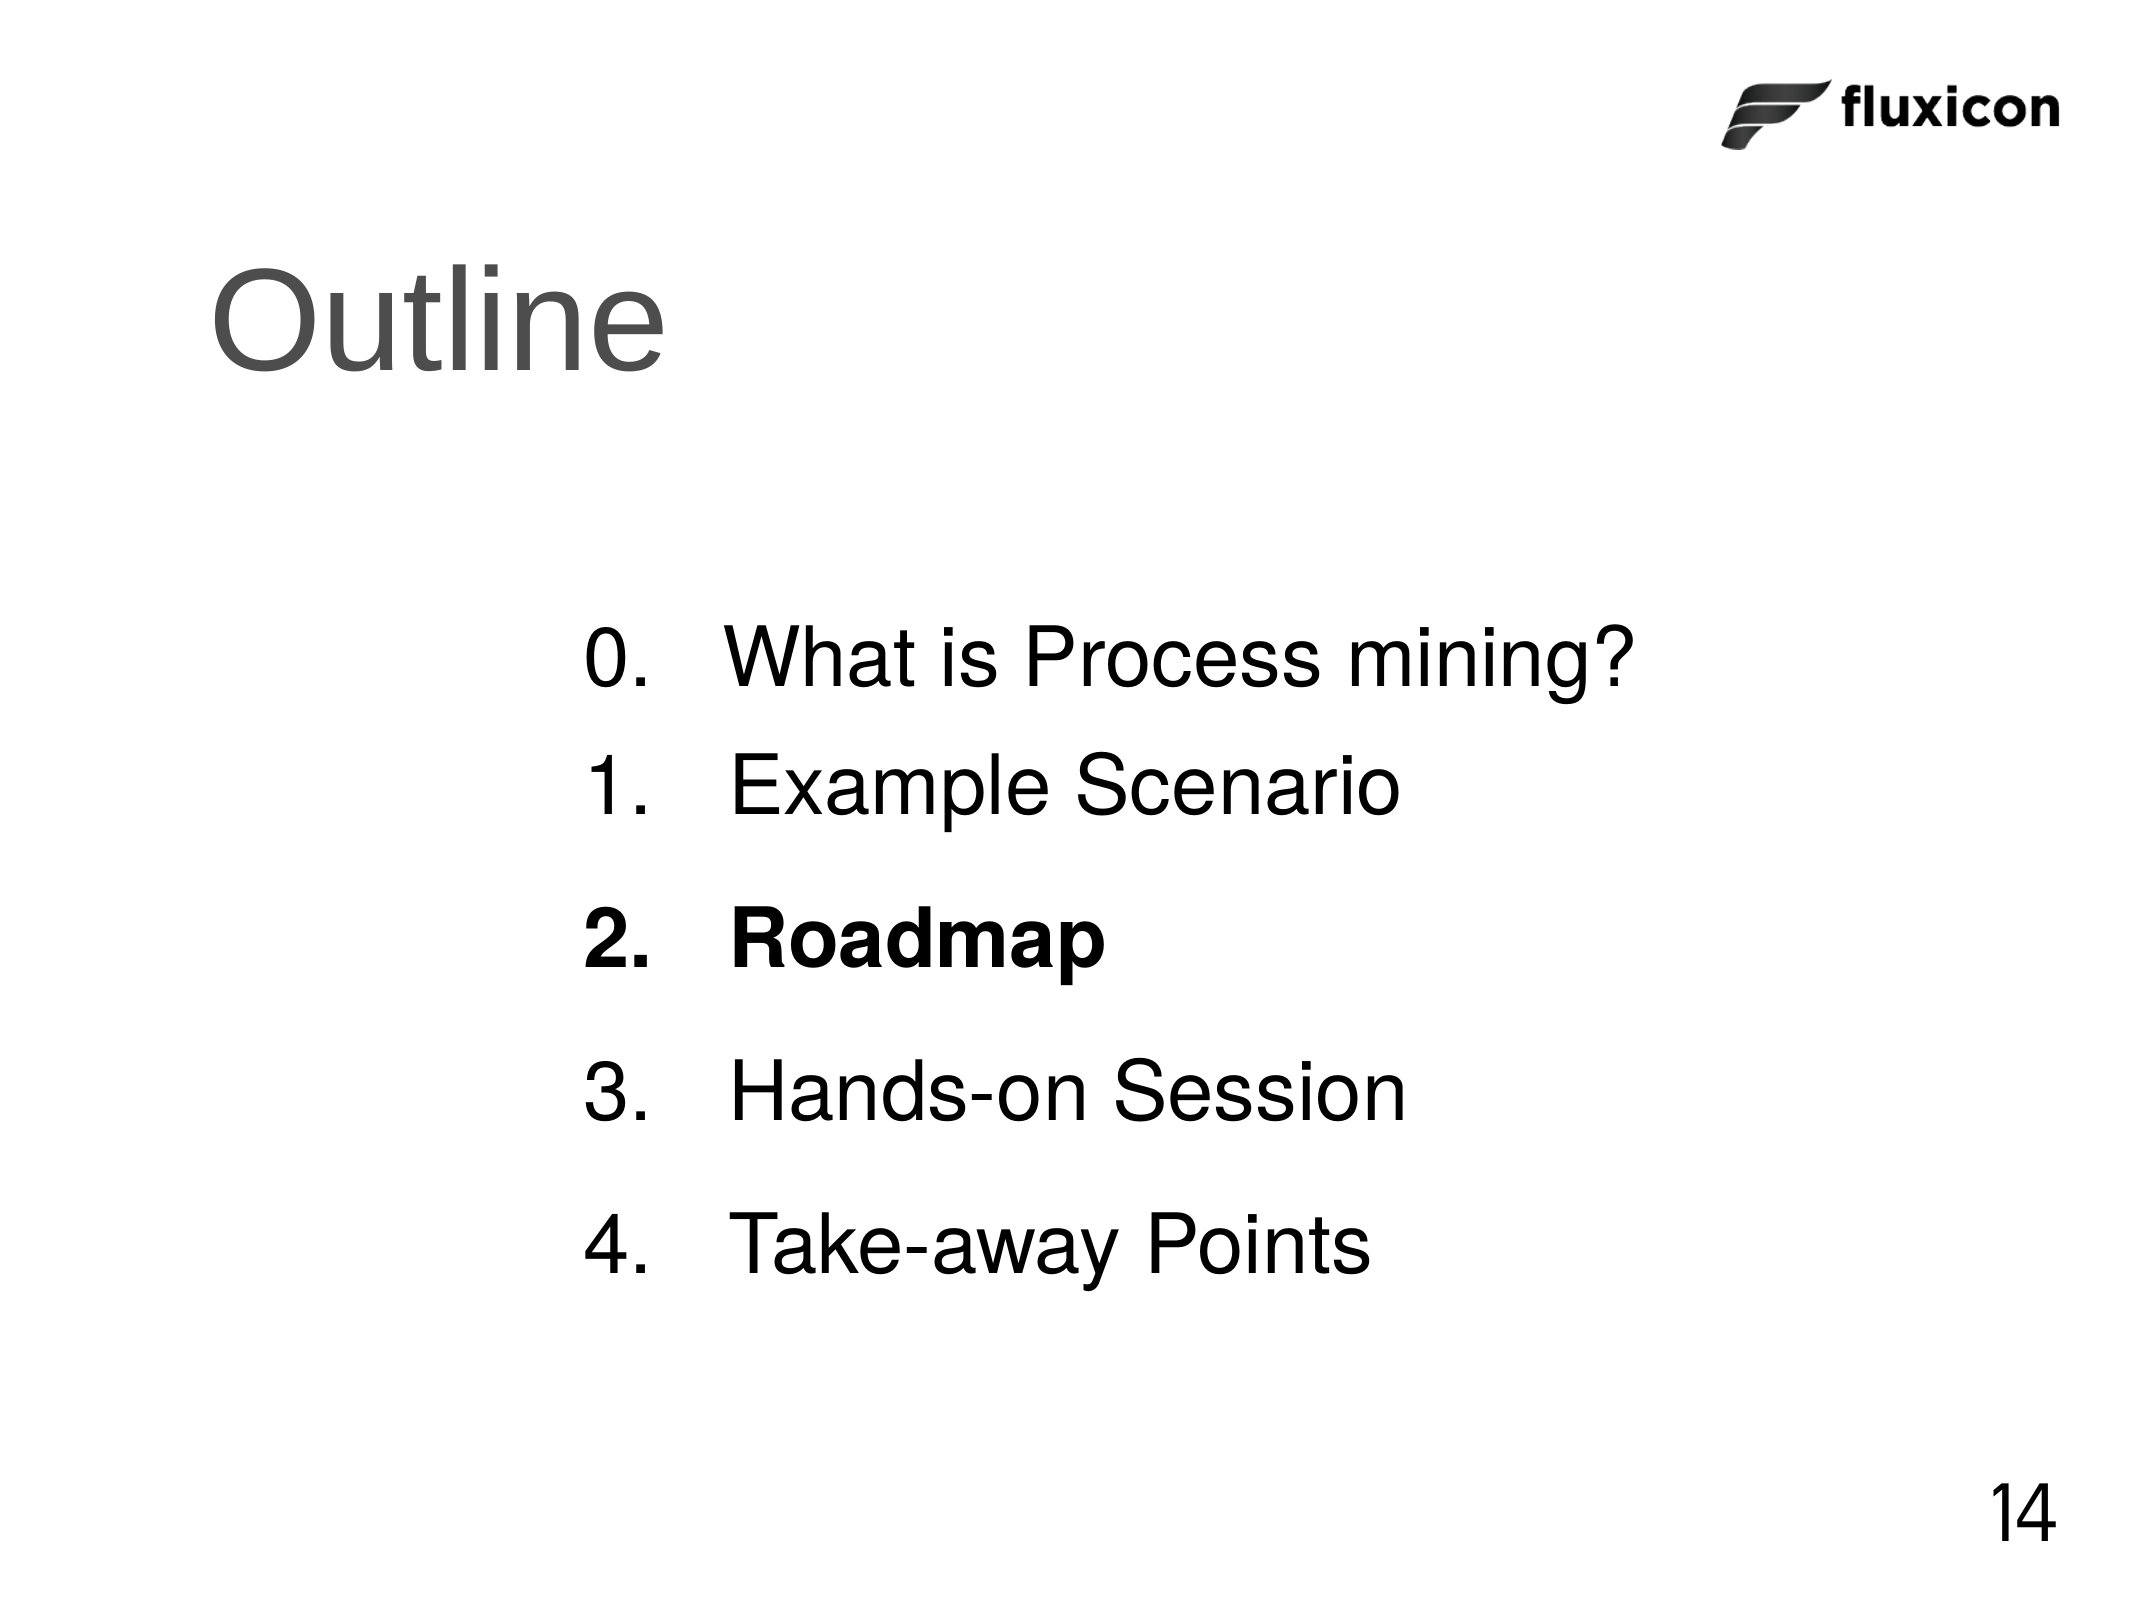

# Outline
0.   What is Process mining?
 Example Scenario
 Roadmap
 Hands-on Session
 Take-away Points
14